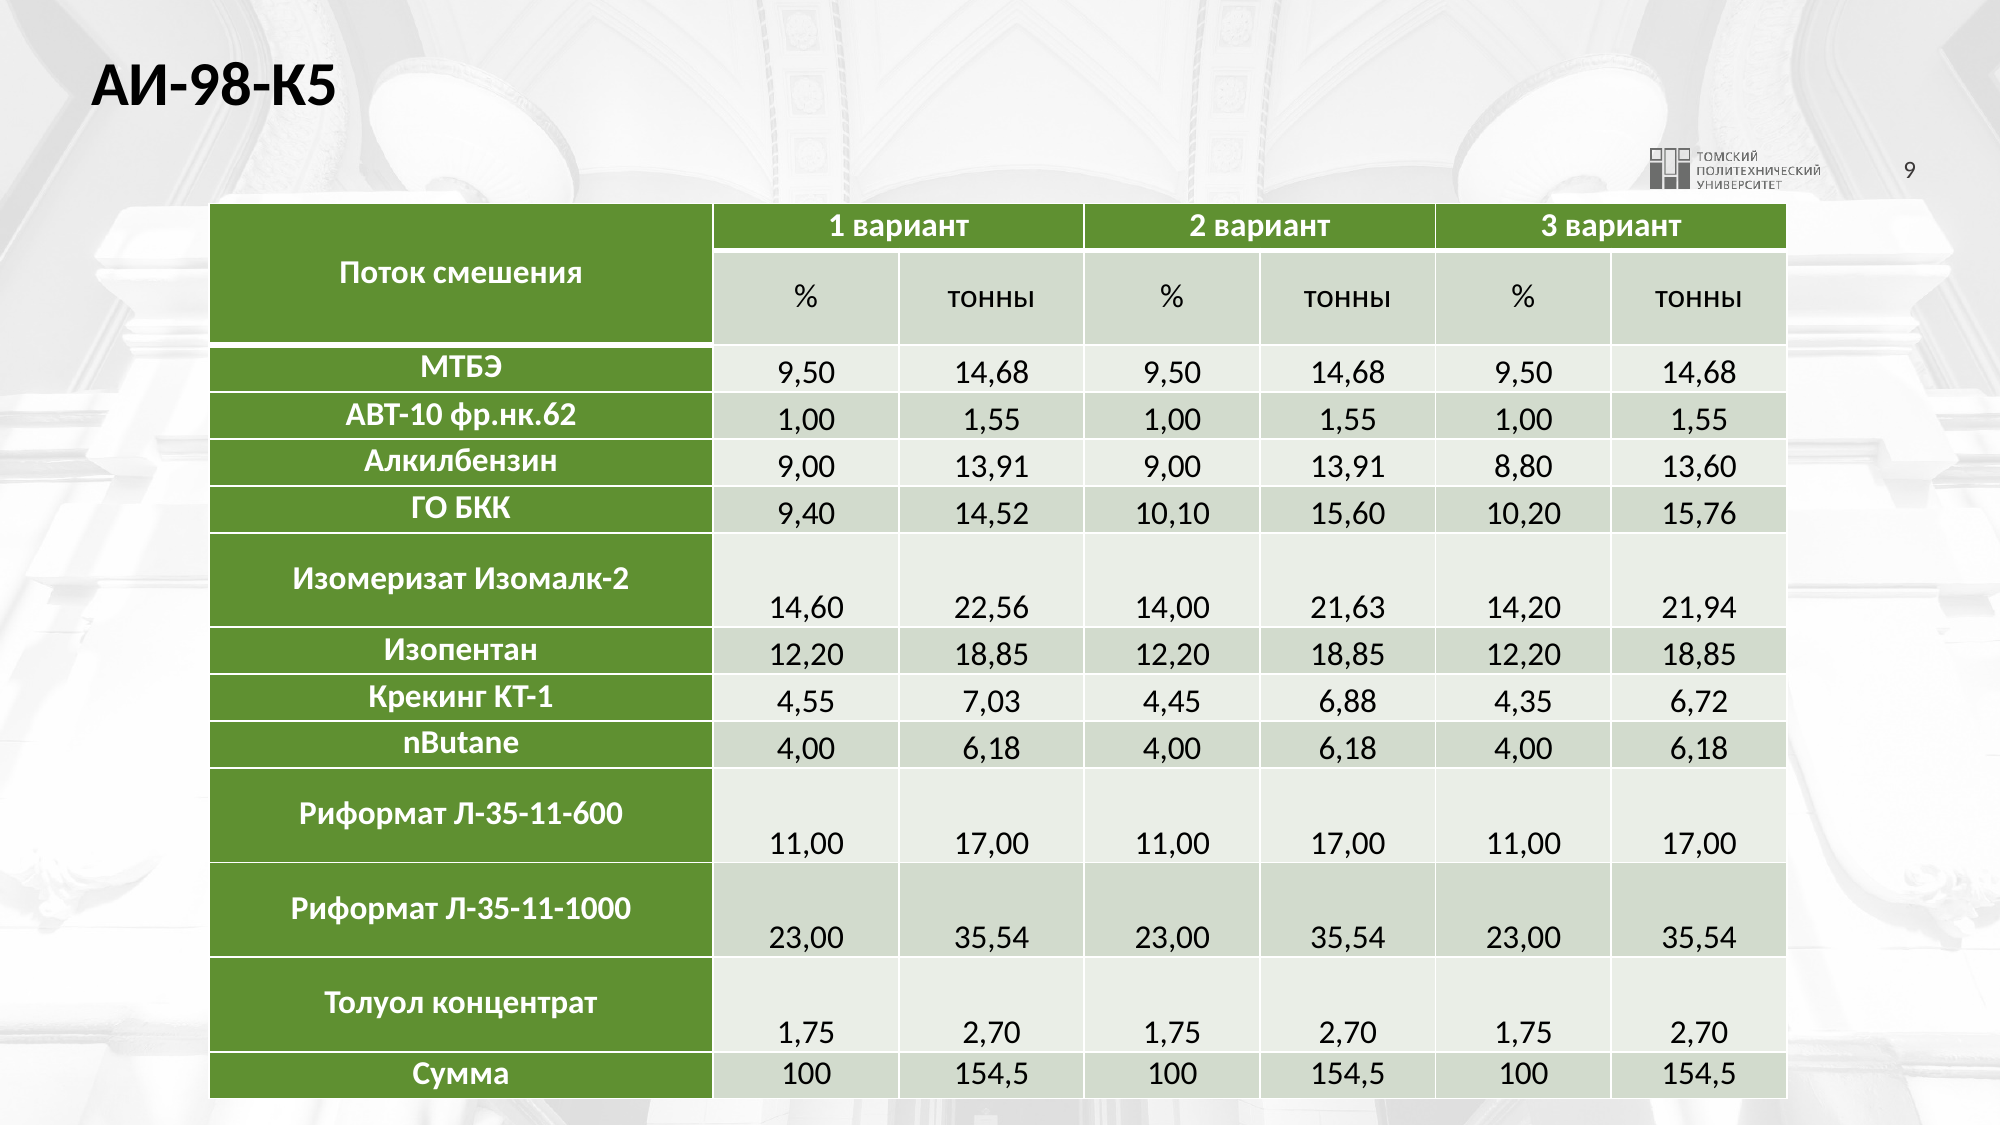

# АИ-98-К5
| Поток смешения | 1 вариант |  | 2 вариант |  | 3 вариант |  |
| --- | --- | --- | --- | --- | --- | --- |
|  | % | тонны | % | тонны | % | тонны |
| МТБЭ | 9,50 | 14,68 | 9,50 | 14,68 | 9,50 | 14,68 |
| АВТ-10 фр.нк.62 | 1,00 | 1,55 | 1,00 | 1,55 | 1,00 | 1,55 |
| Алкилбензин | 9,00 | 13,91 | 9,00 | 13,91 | 8,80 | 13,60 |
| ГО БКК | 9,40 | 14,52 | 10,10 | 15,60 | 10,20 | 15,76 |
| Изомеризат Изомалк-2 | 14,60 | 22,56 | 14,00 | 21,63 | 14,20 | 21,94 |
| Изопентан | 12,20 | 18,85 | 12,20 | 18,85 | 12,20 | 18,85 |
| Крекинг KT-1 | 4,55 | 7,03 | 4,45 | 6,88 | 4,35 | 6,72 |
| nButane | 4,00 | 6,18 | 4,00 | 6,18 | 4,00 | 6,18 |
| Риформат Л-35-11-600 | 11,00 | 17,00 | 11,00 | 17,00 | 11,00 | 17,00 |
| Риформат Л-35-11-1000 | 23,00 | 35,54 | 23,00 | 35,54 | 23,00 | 35,54 |
| Толуол концентрат | 1,75 | 2,70 | 1,75 | 2,70 | 1,75 | 2,70 |
| Сумма | 100 | 154,5 | 100 | 154,5 | 100 | 154,5 |